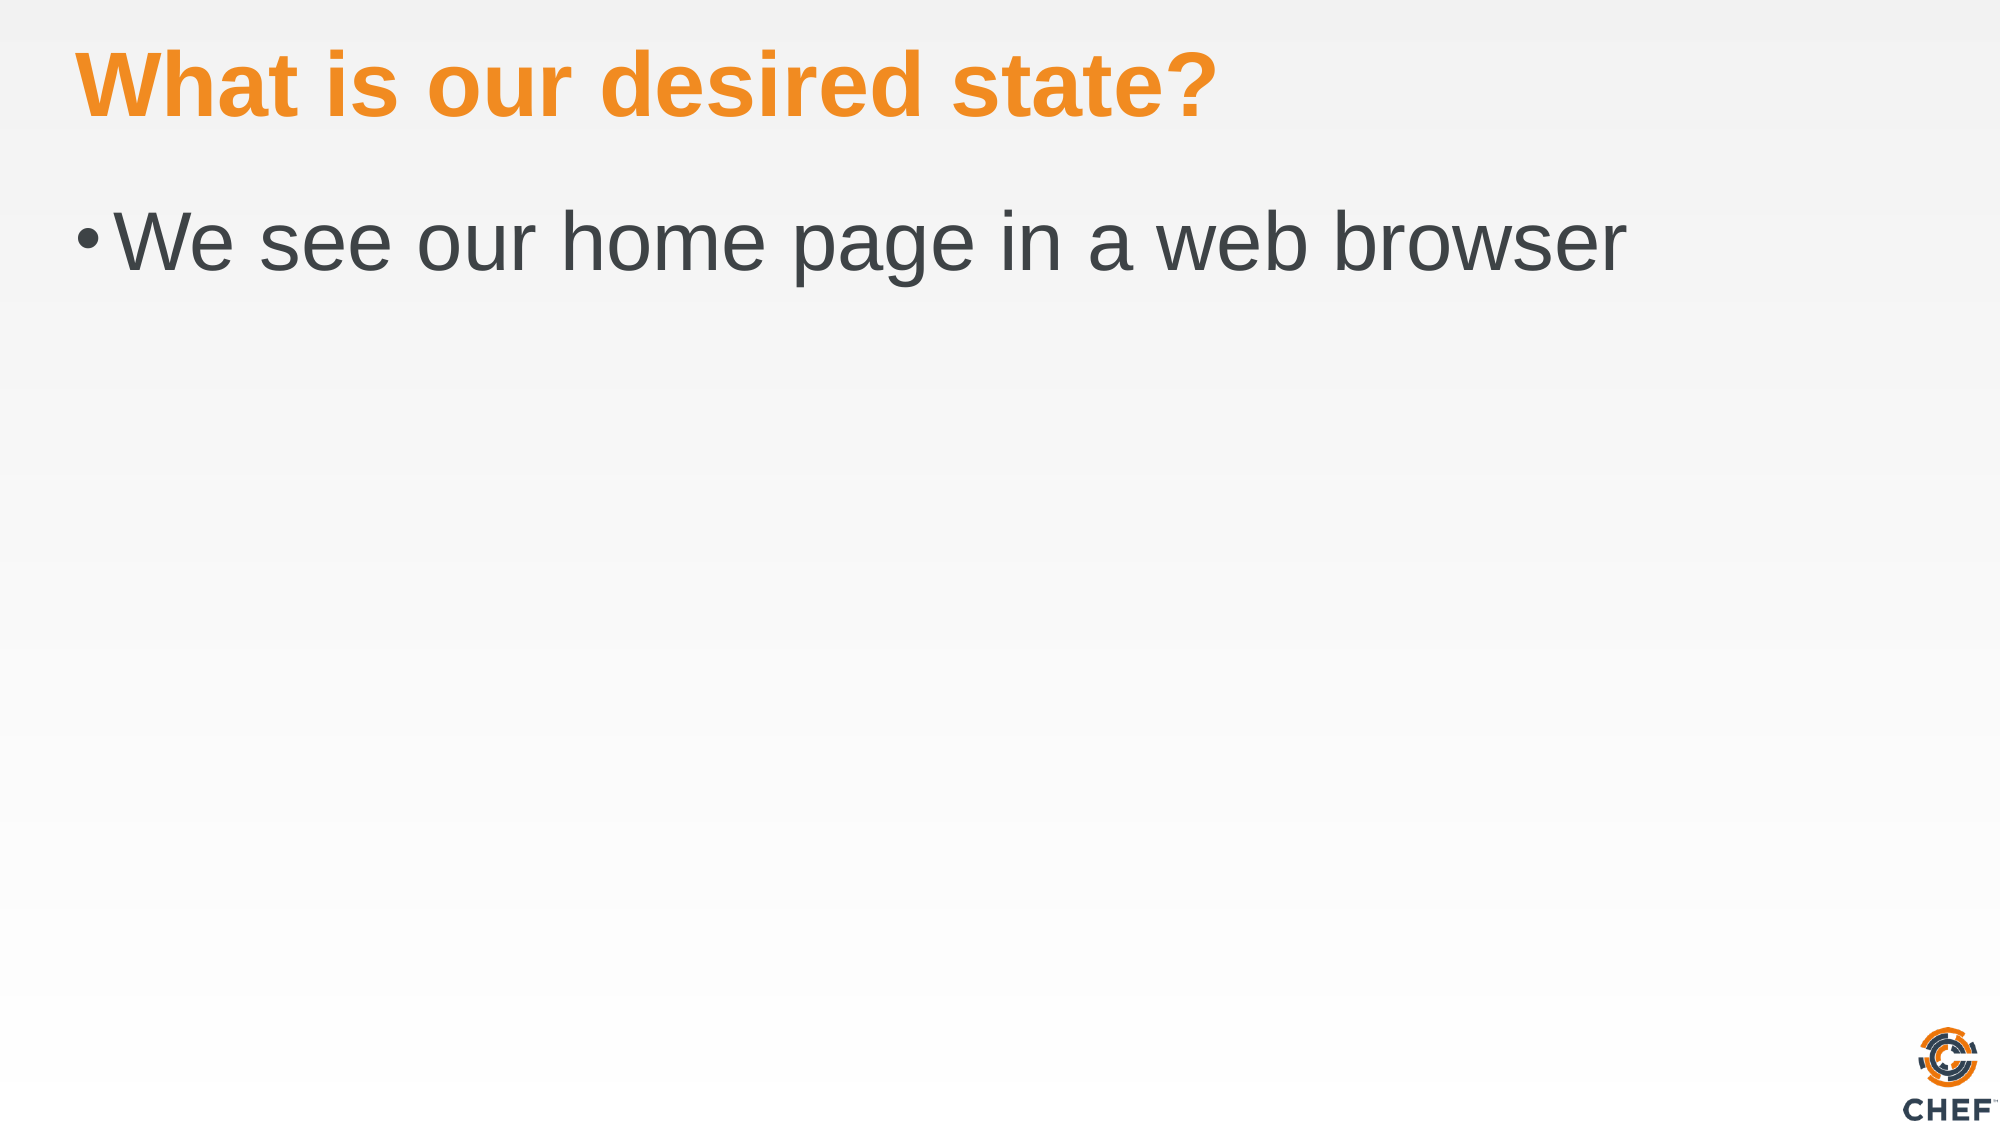

# What is our desired state?
We see our home page in a web browser